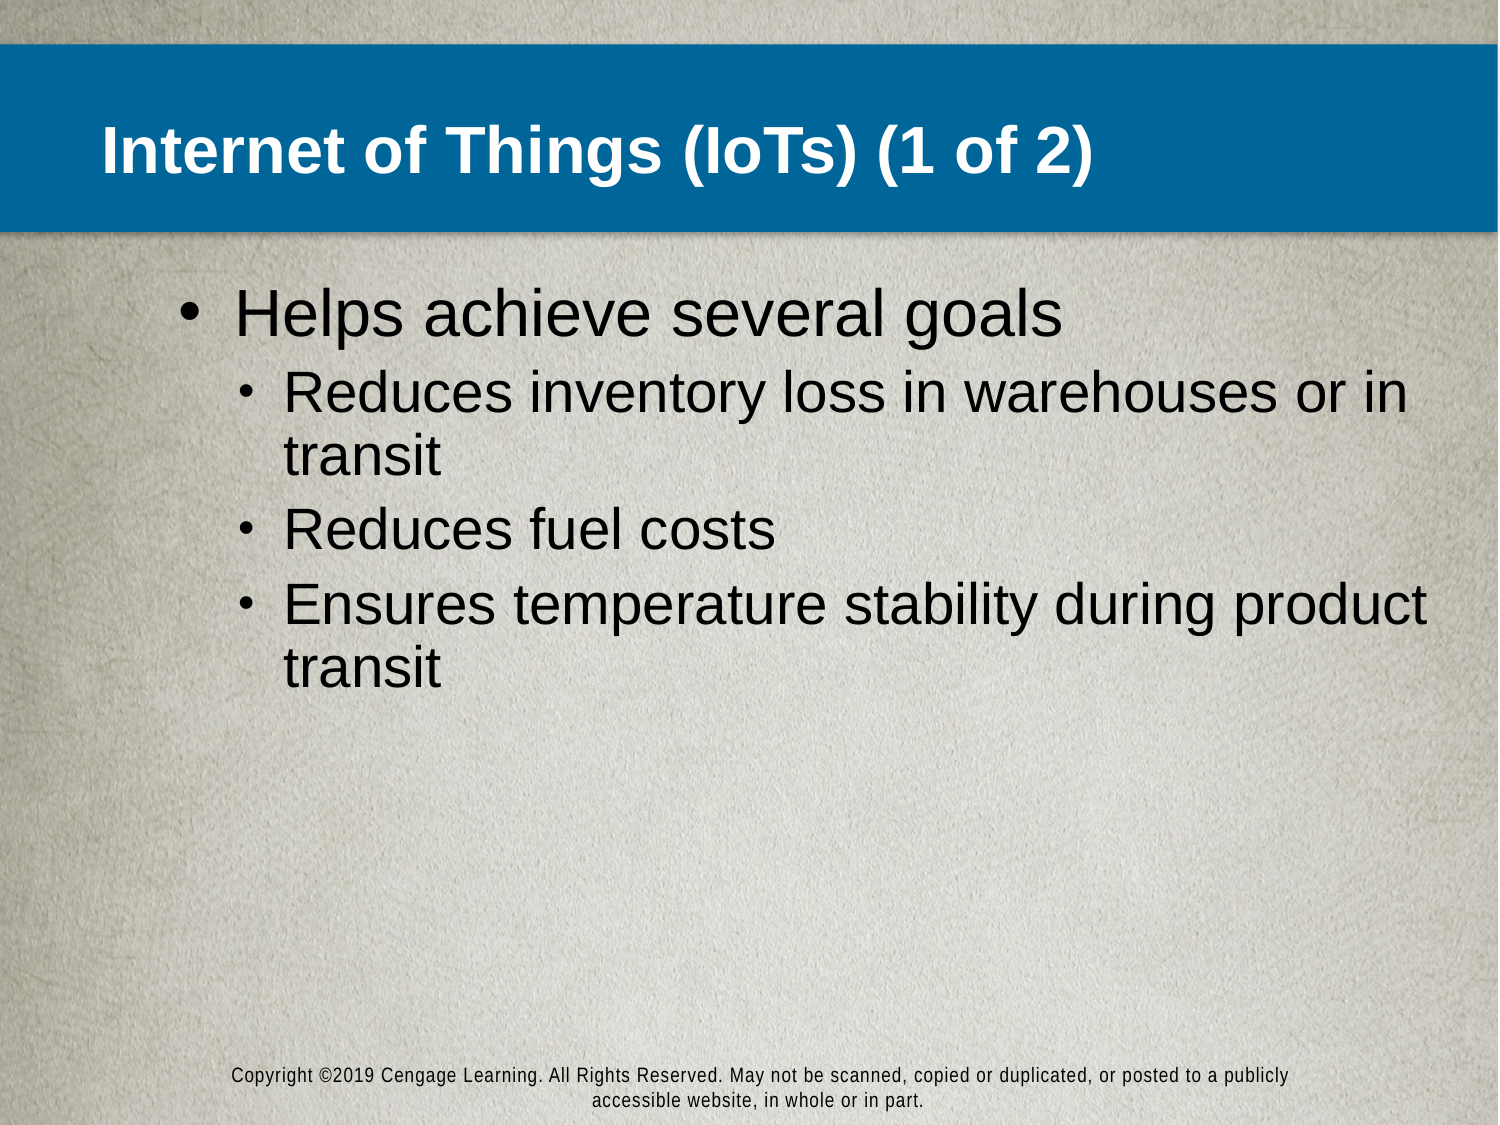

# Internet of Things (IoTs) (1 of 2)
Helps achieve several goals
Reduces inventory loss in warehouses or in transit
Reduces fuel costs
Ensures temperature stability during product transit